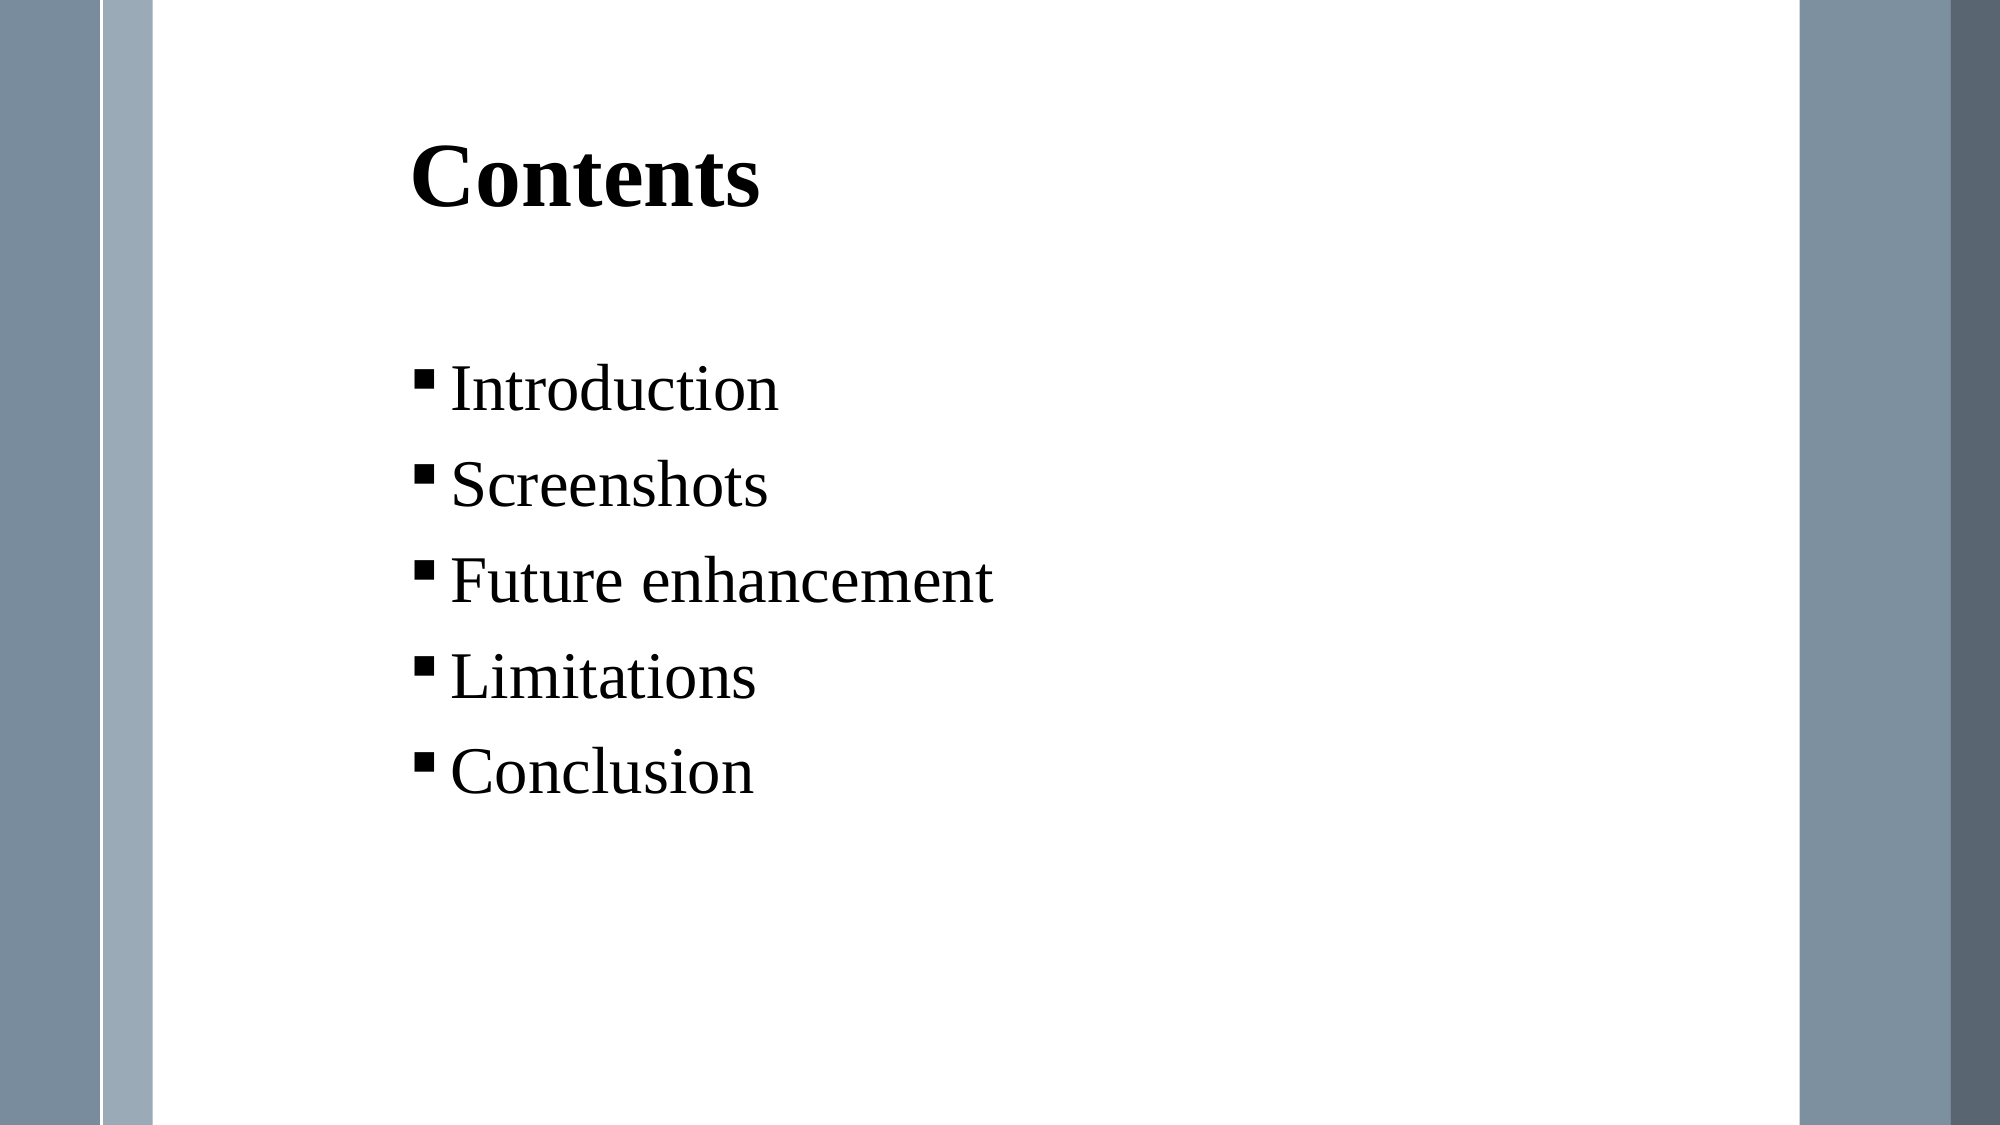

Contents
Introduction
Screenshots
Future enhancement
Limitations
Conclusion